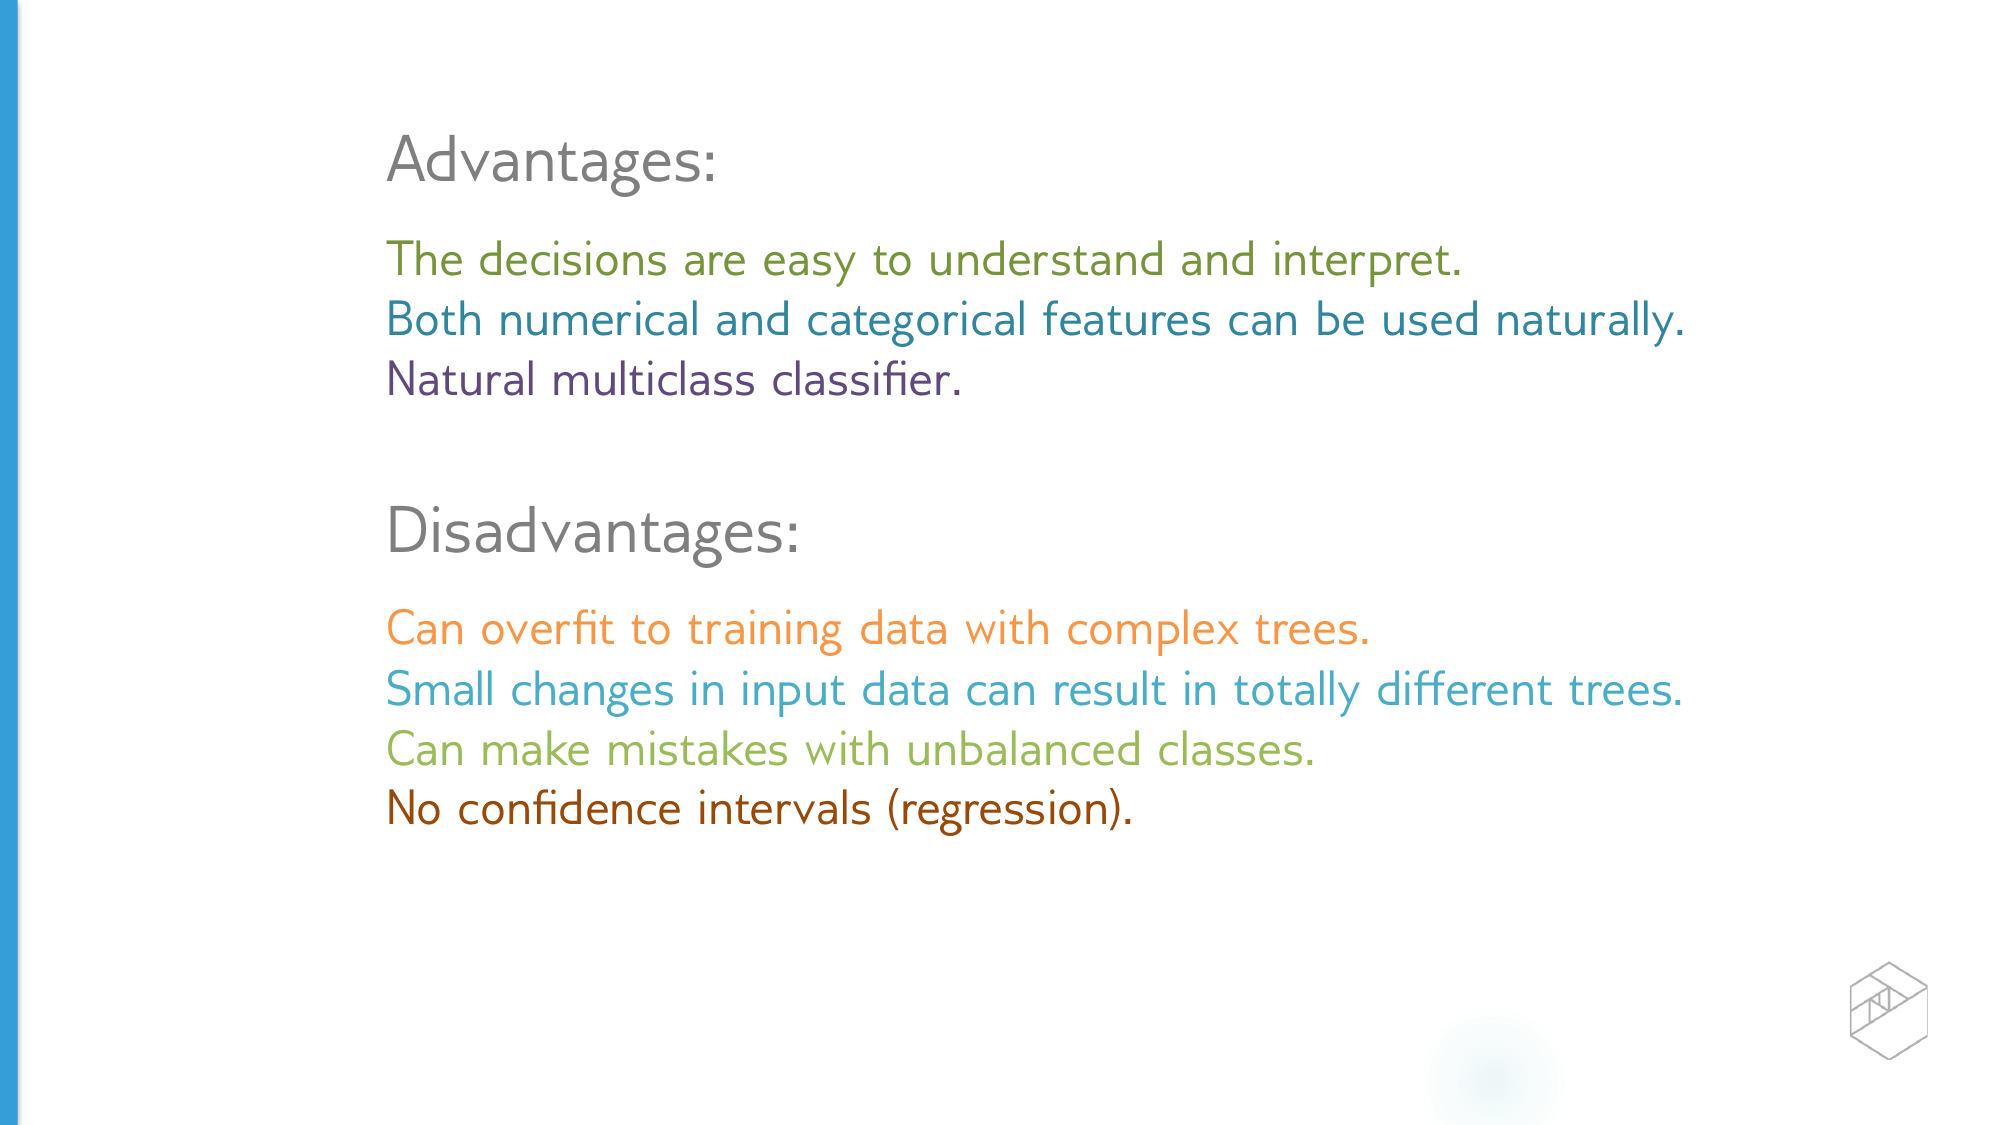

Advantages:
The decisions are easy to understand and interpret.
Both numerical and categorical features can be used naturally. Natural multiclass classiﬁer.
Disadvantages:
Can overﬁt to training data with complex trees.
Small changes in input data can result in totally diﬀerent trees. Can make mistakes with unbalanced classes.
No conﬁdence intervals (regression).